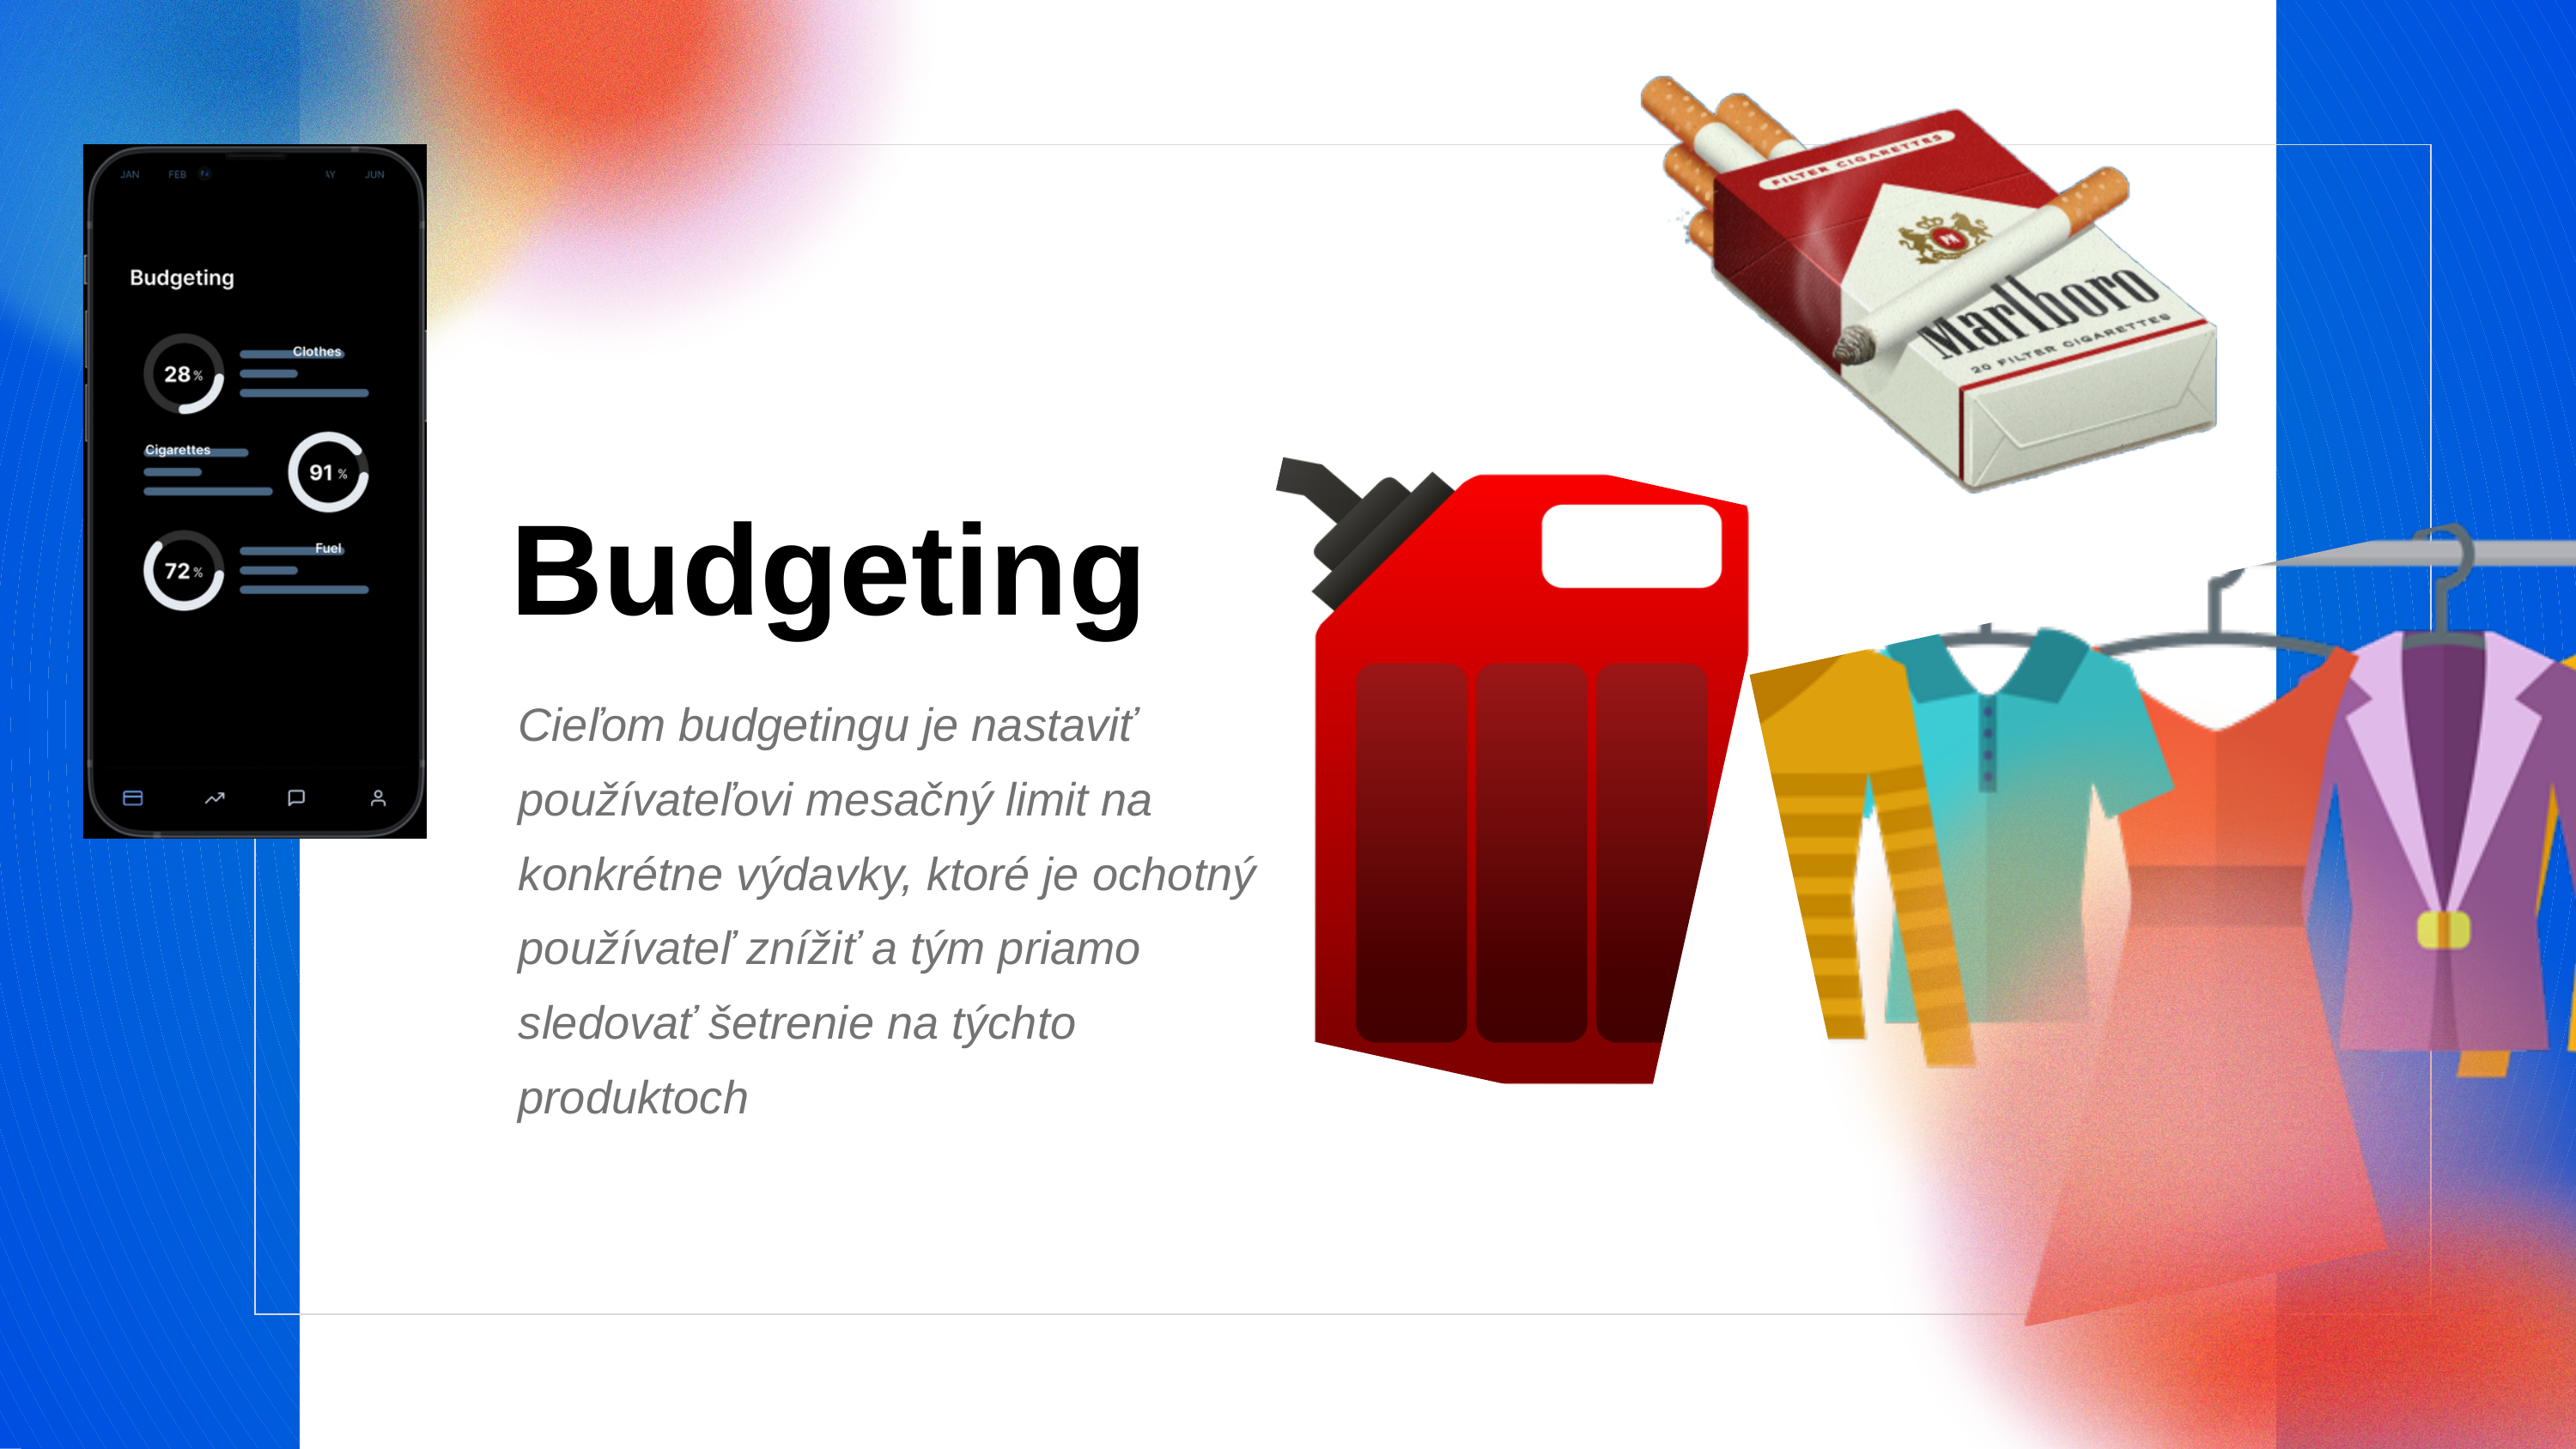

Budgeting

Cieľom budgetingu je nastaviť používateľovi mesačný limit na konkrétne výdavky, ktoré je ochotný používateľ znížiť a tým priamo sledovať šetrenie na týchto produktoch